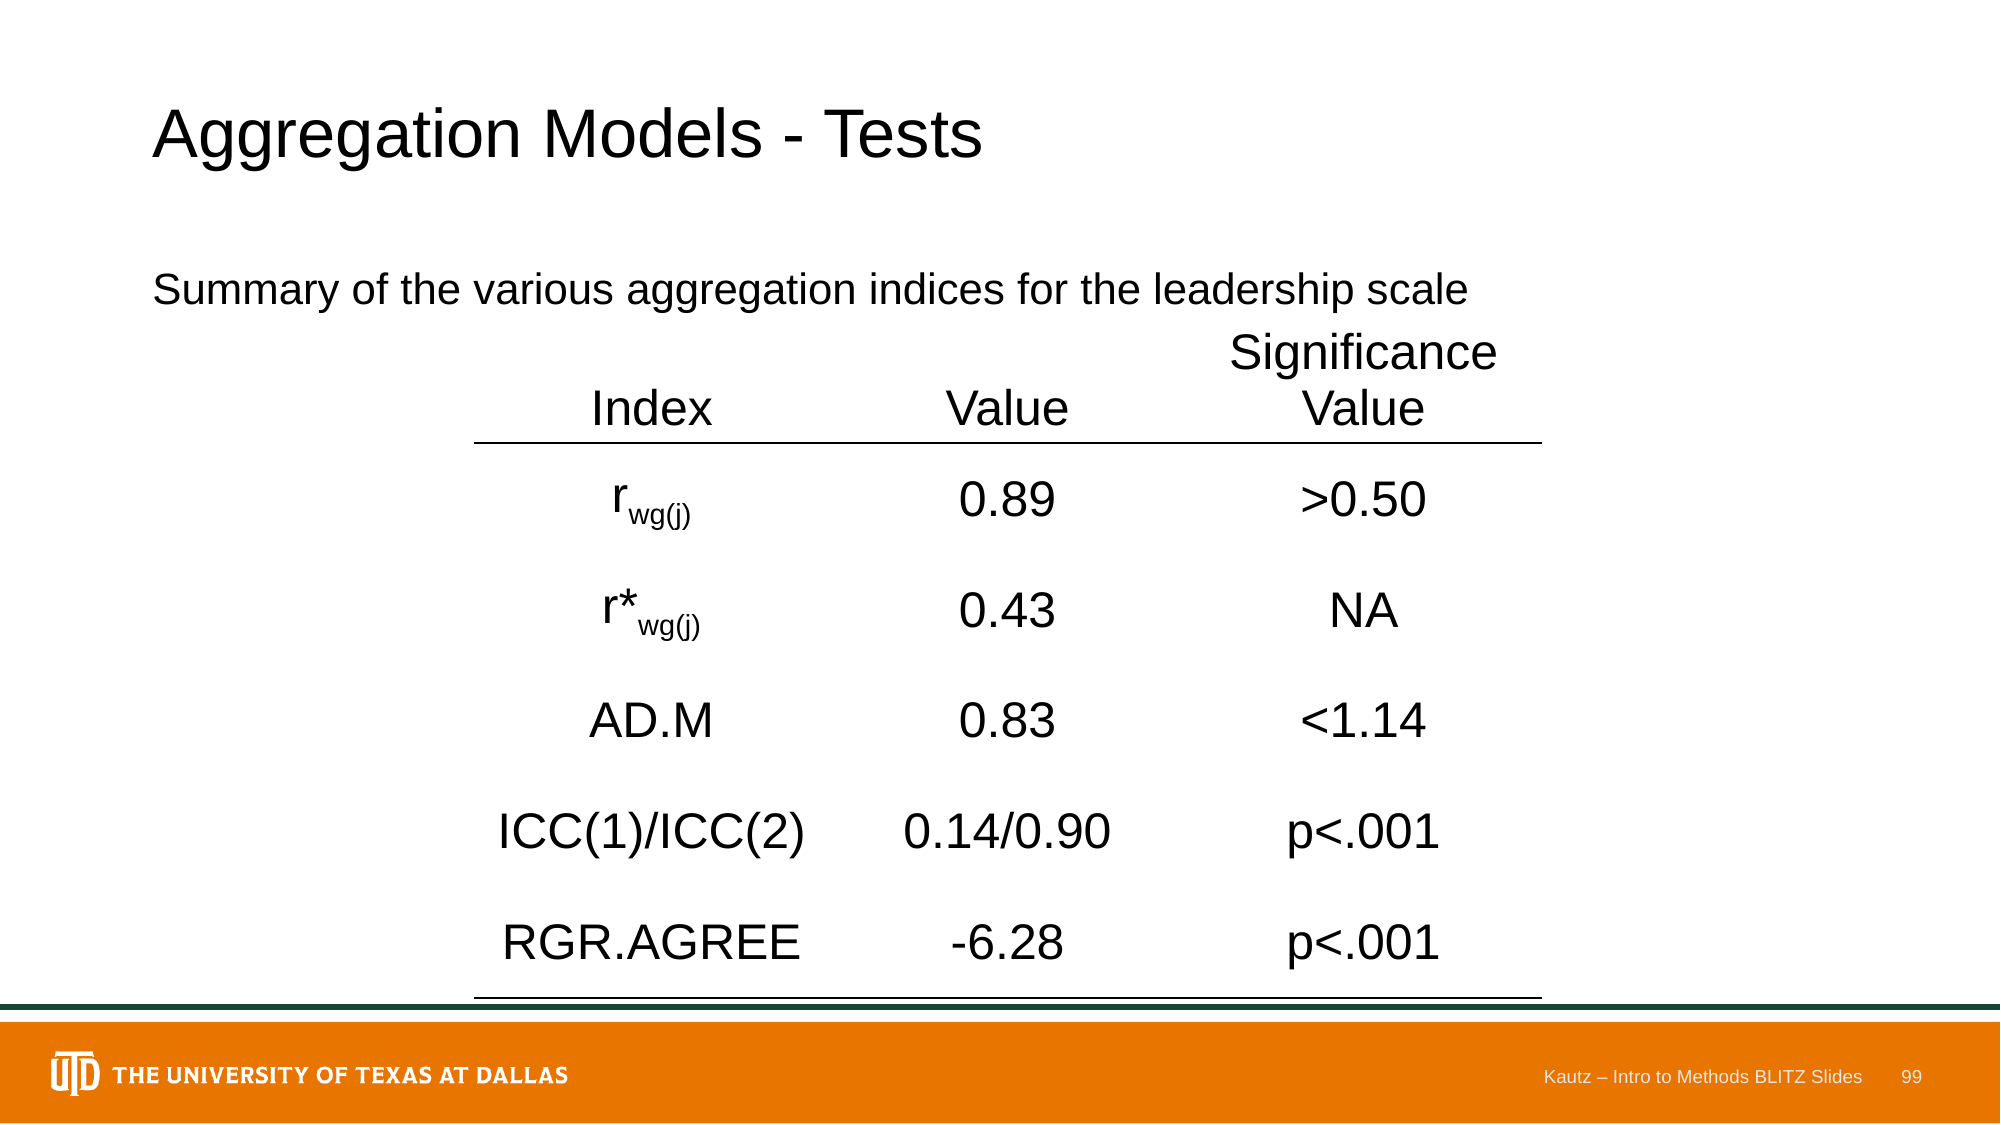

# Aggregation Models - Tests
Summary of the various aggregation indices for the leadership scale
| Index | Value | Significance Value |
| --- | --- | --- |
| rwg(j) | 0.89 | >0.50 |
| r\*wg(j) | 0.43 | NA |
| AD.M | 0.83 | <1.14 |
| ICC(1)/ICC(2) | 0.14/0.90 | p<.001 |
| RGR.AGREE | -6.28 | p<.001 |
Kautz – Intro to Methods BLITZ Slides
99